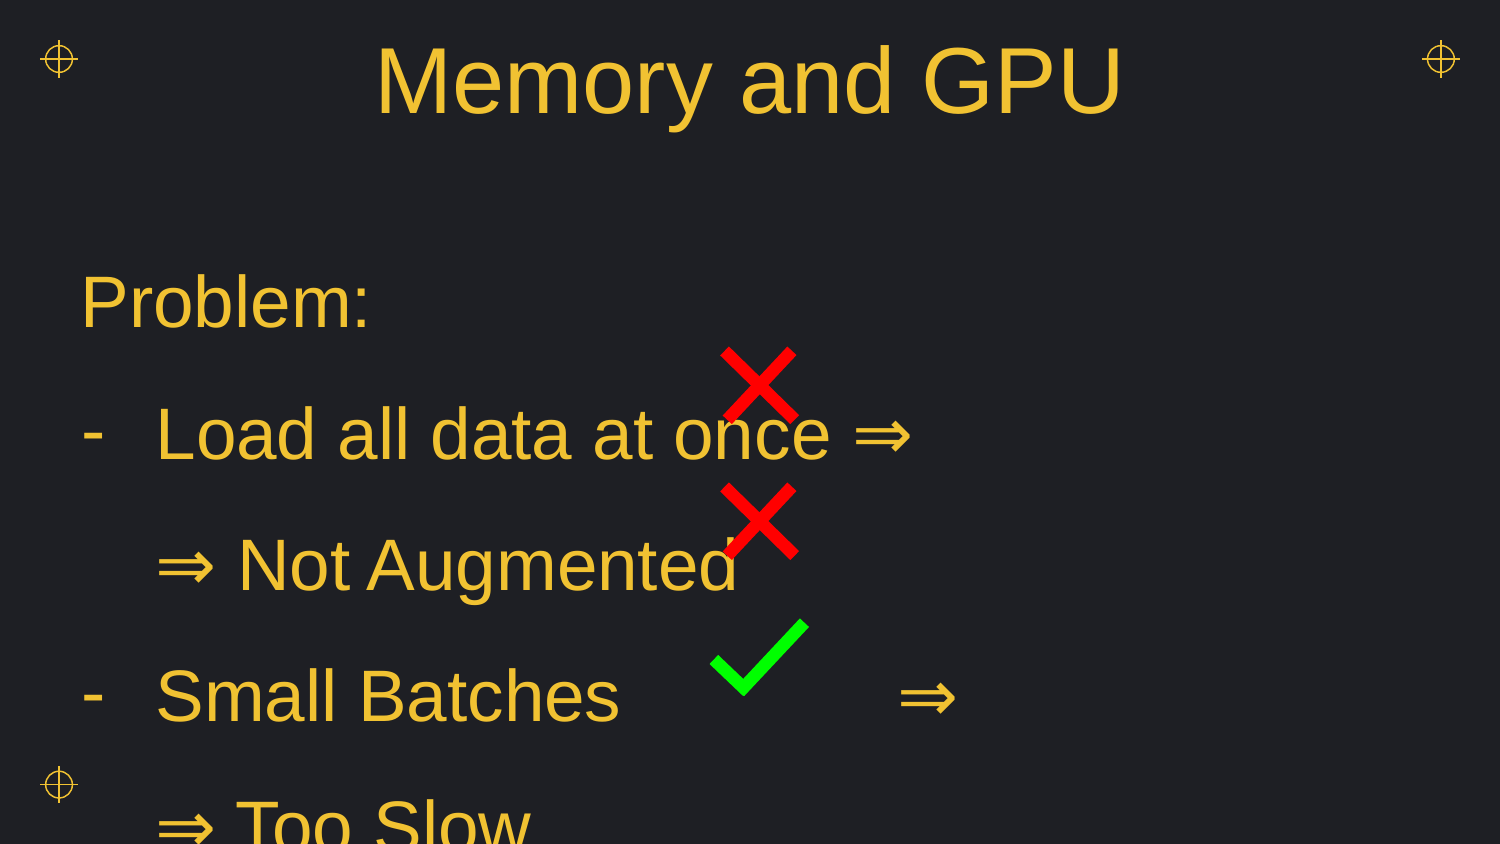

# Memory and GPU

Problem:
Load all data at once ⇒ 	                ⇒ Not Augmented
Small Batches 	       ⇒                 ⇒ Too Slow
Large Batch			⇒                 ⇒ Google Collab